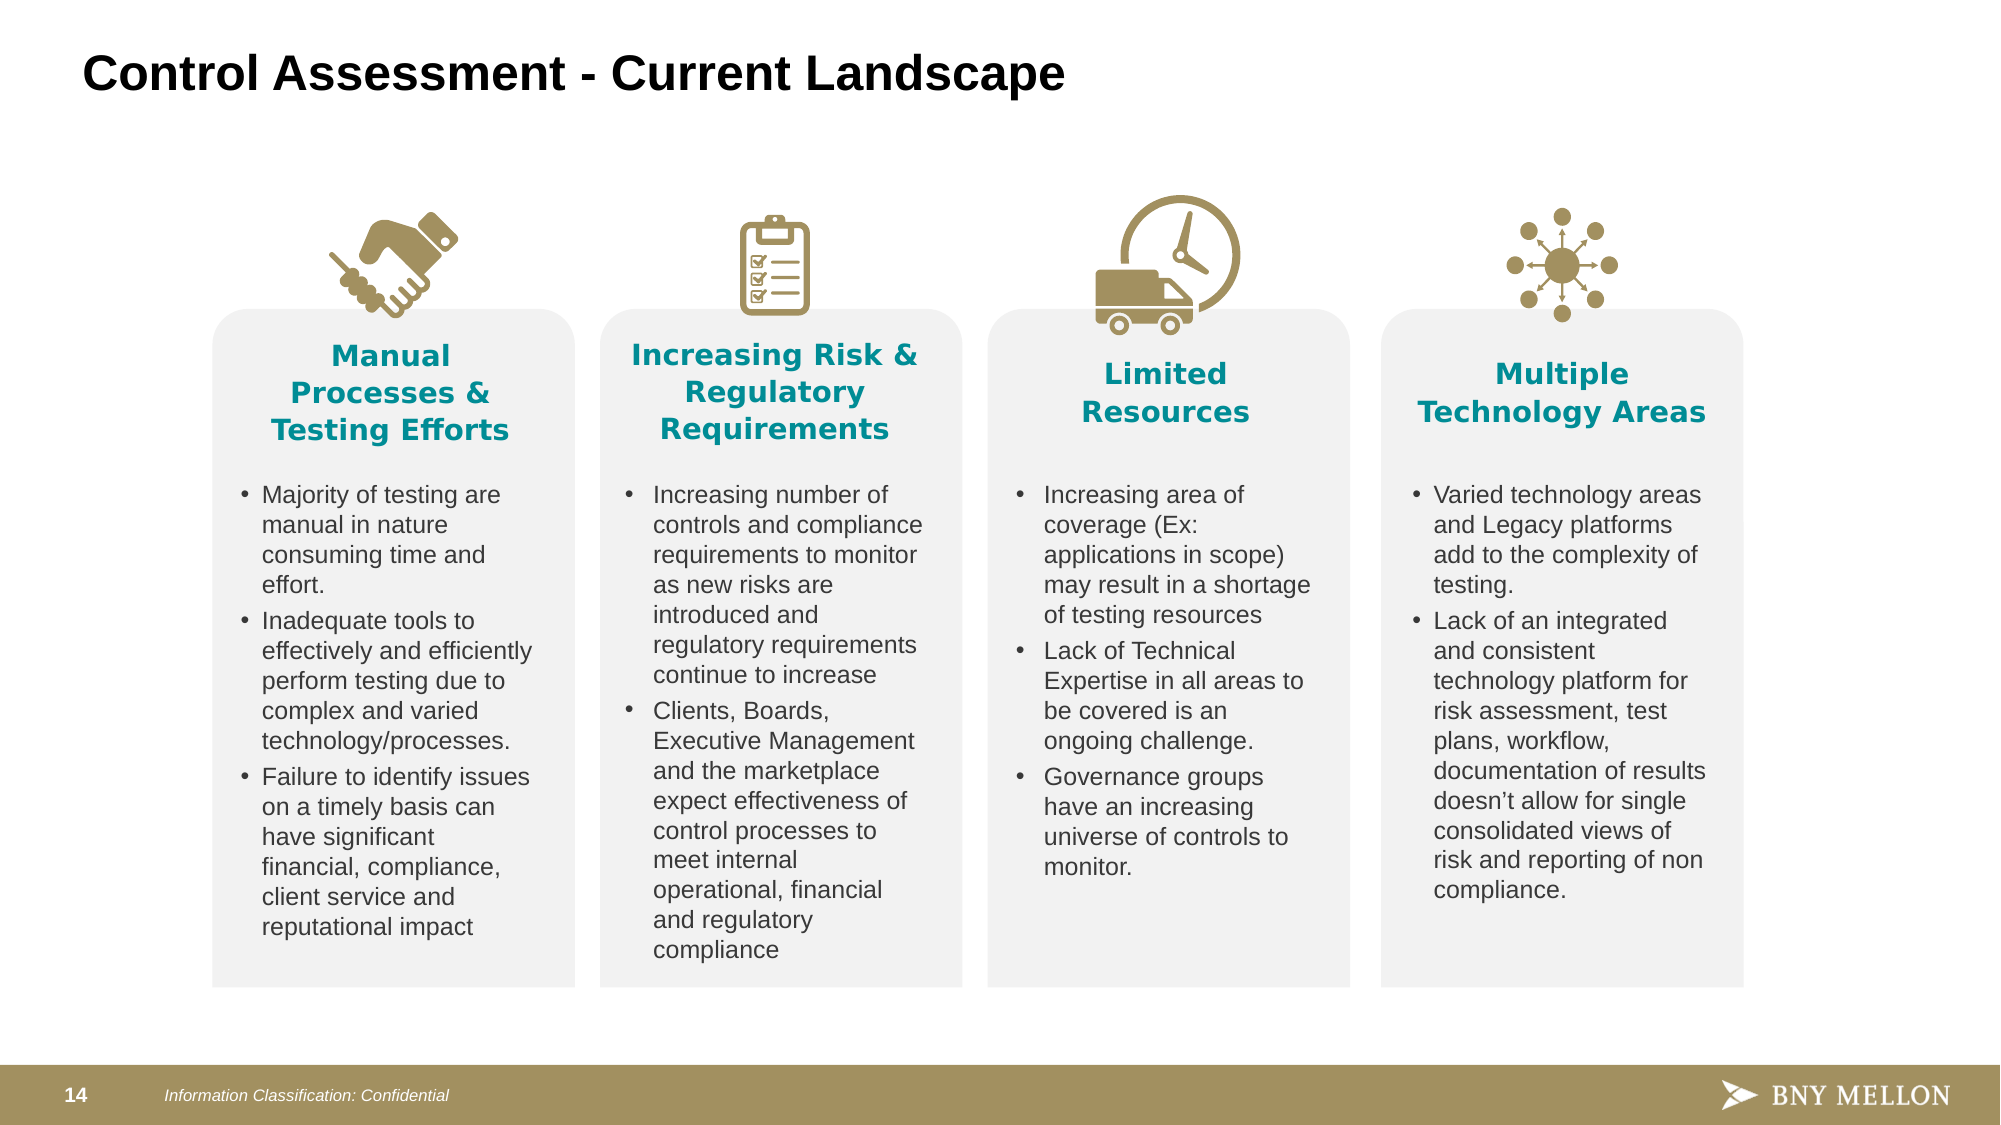

# Control Assessment - Current Landscape

Manual Processes & Testing Efforts
Increasing Risk & Regulatory Requirements
Limited Resources
Multiple Technology Areas
Majority of testing are manual in nature consuming time and effort.
Inadequate tools to effectively and efficiently perform testing due to complex and varied technology/processes.
Failure to identify issues on a timely basis can have significant financial, compliance, client service and reputational impact

Increasing number of controls and compliance requirements to monitor as new risks are introduced and regulatory requirements continue to increase
Clients, Boards, Executive Management and the marketplace expect effectiveness of control processes to meet internal operational, financial and regulatory compliance
Increasing area of coverage (Ex: applications in scope) may result in a shortage of testing resources
Lack of Technical Expertise in all areas to be covered is an ongoing challenge.
Governance groups have an increasing universe of controls to monitor.
Varied technology areas and Legacy platforms add to the complexity of testing.
Lack of an integrated and consistent technology platform for risk assessment, test plans, workflow, documentation of results doesn’t allow for single consolidated views of risk and reporting of non compliance.